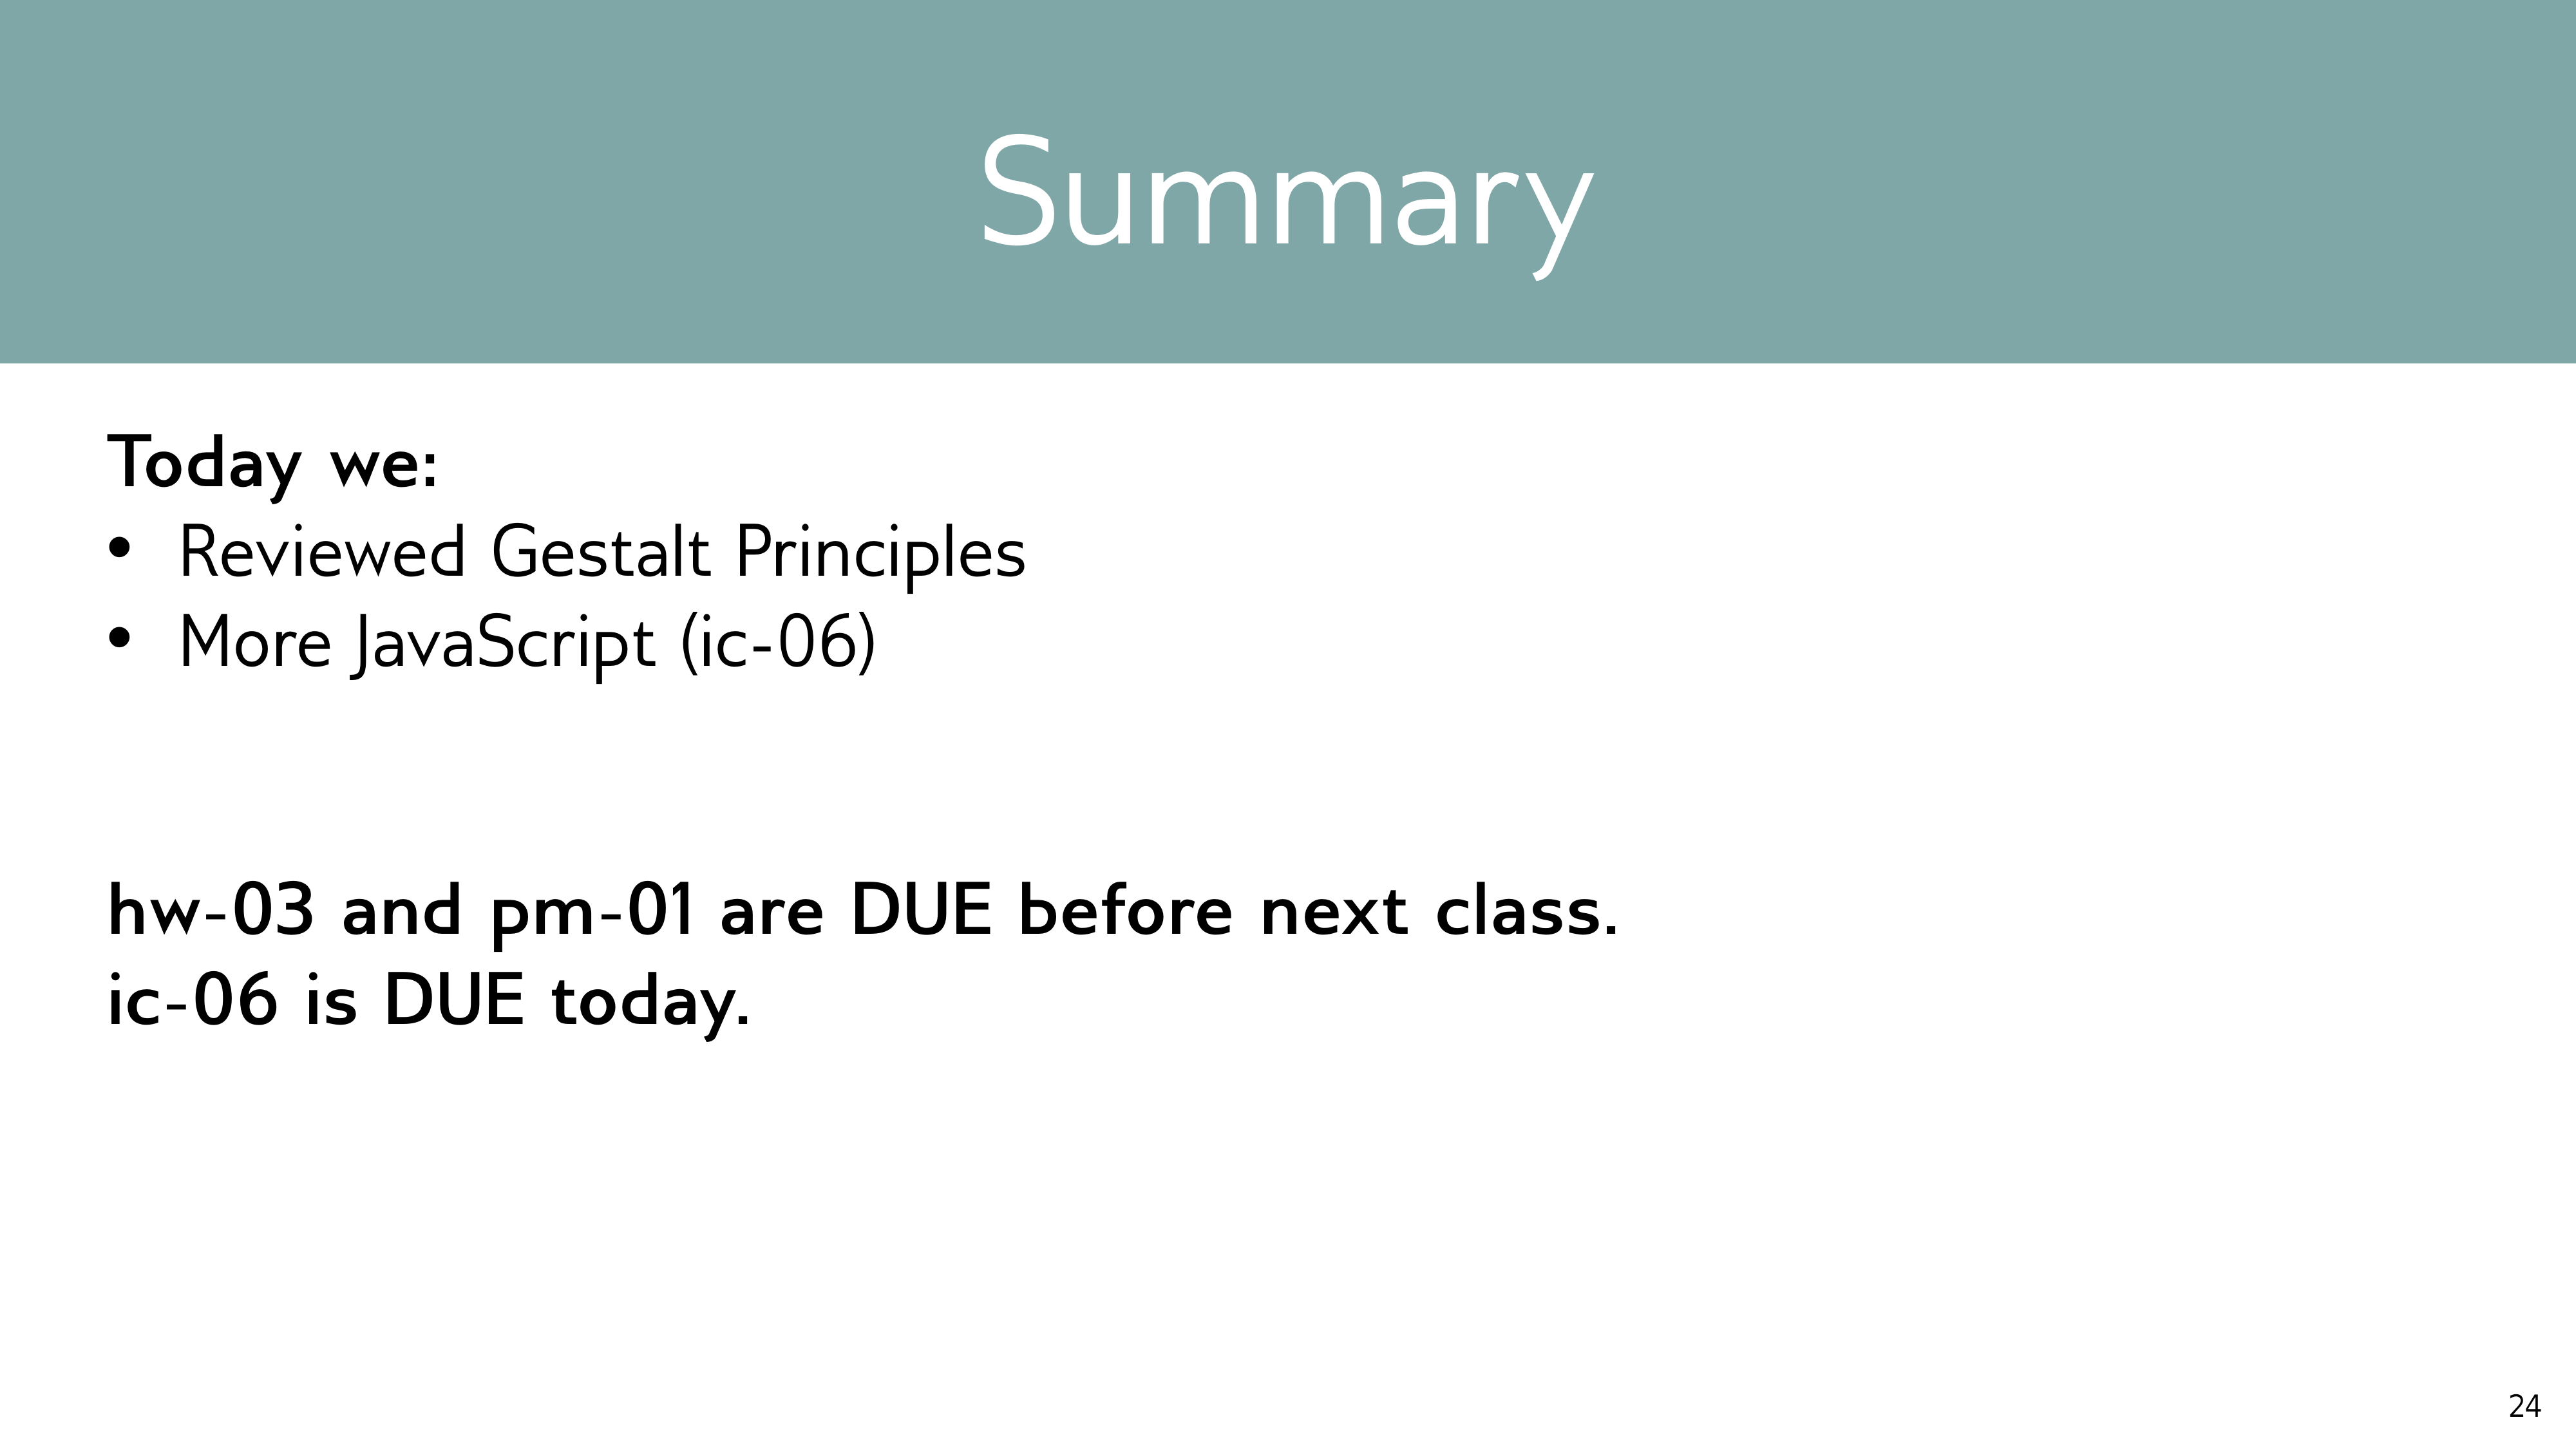

Summary
Today we:
Reviewed Gestalt Principles
More JavaScript (ic-06)
hw-03 and pm-01 are DUE before next class.
ic-06 is DUE today.
24